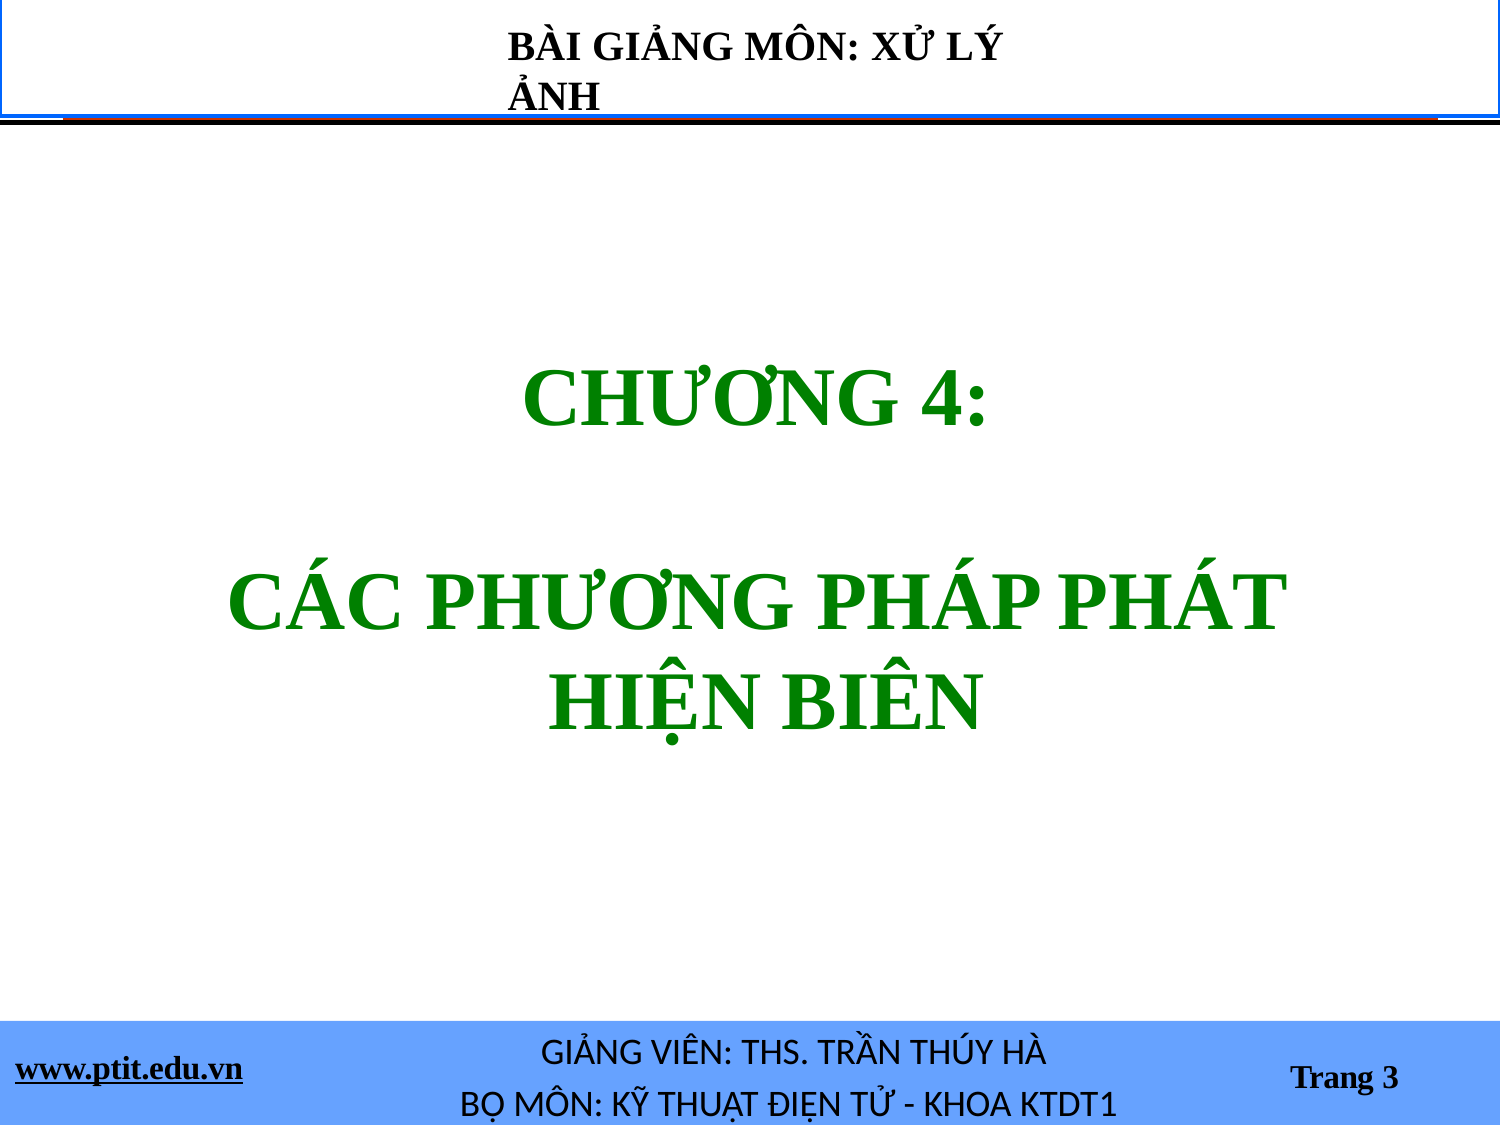

# BÀI GIẢNG MÔN: XỬ LÝ ẢNH
CHƯƠNG 4:

CÁC PHƯƠNG PHÁP PHÁT  HIỆN BIÊN

GIẢNG VIÊN: THS. TRẦN THÚY HÀ
BỘ MÔN: KỸ THUẬT ĐIỆN TỬ - KHOA KTDT1
www.ptit.edu.vn
Trang 3